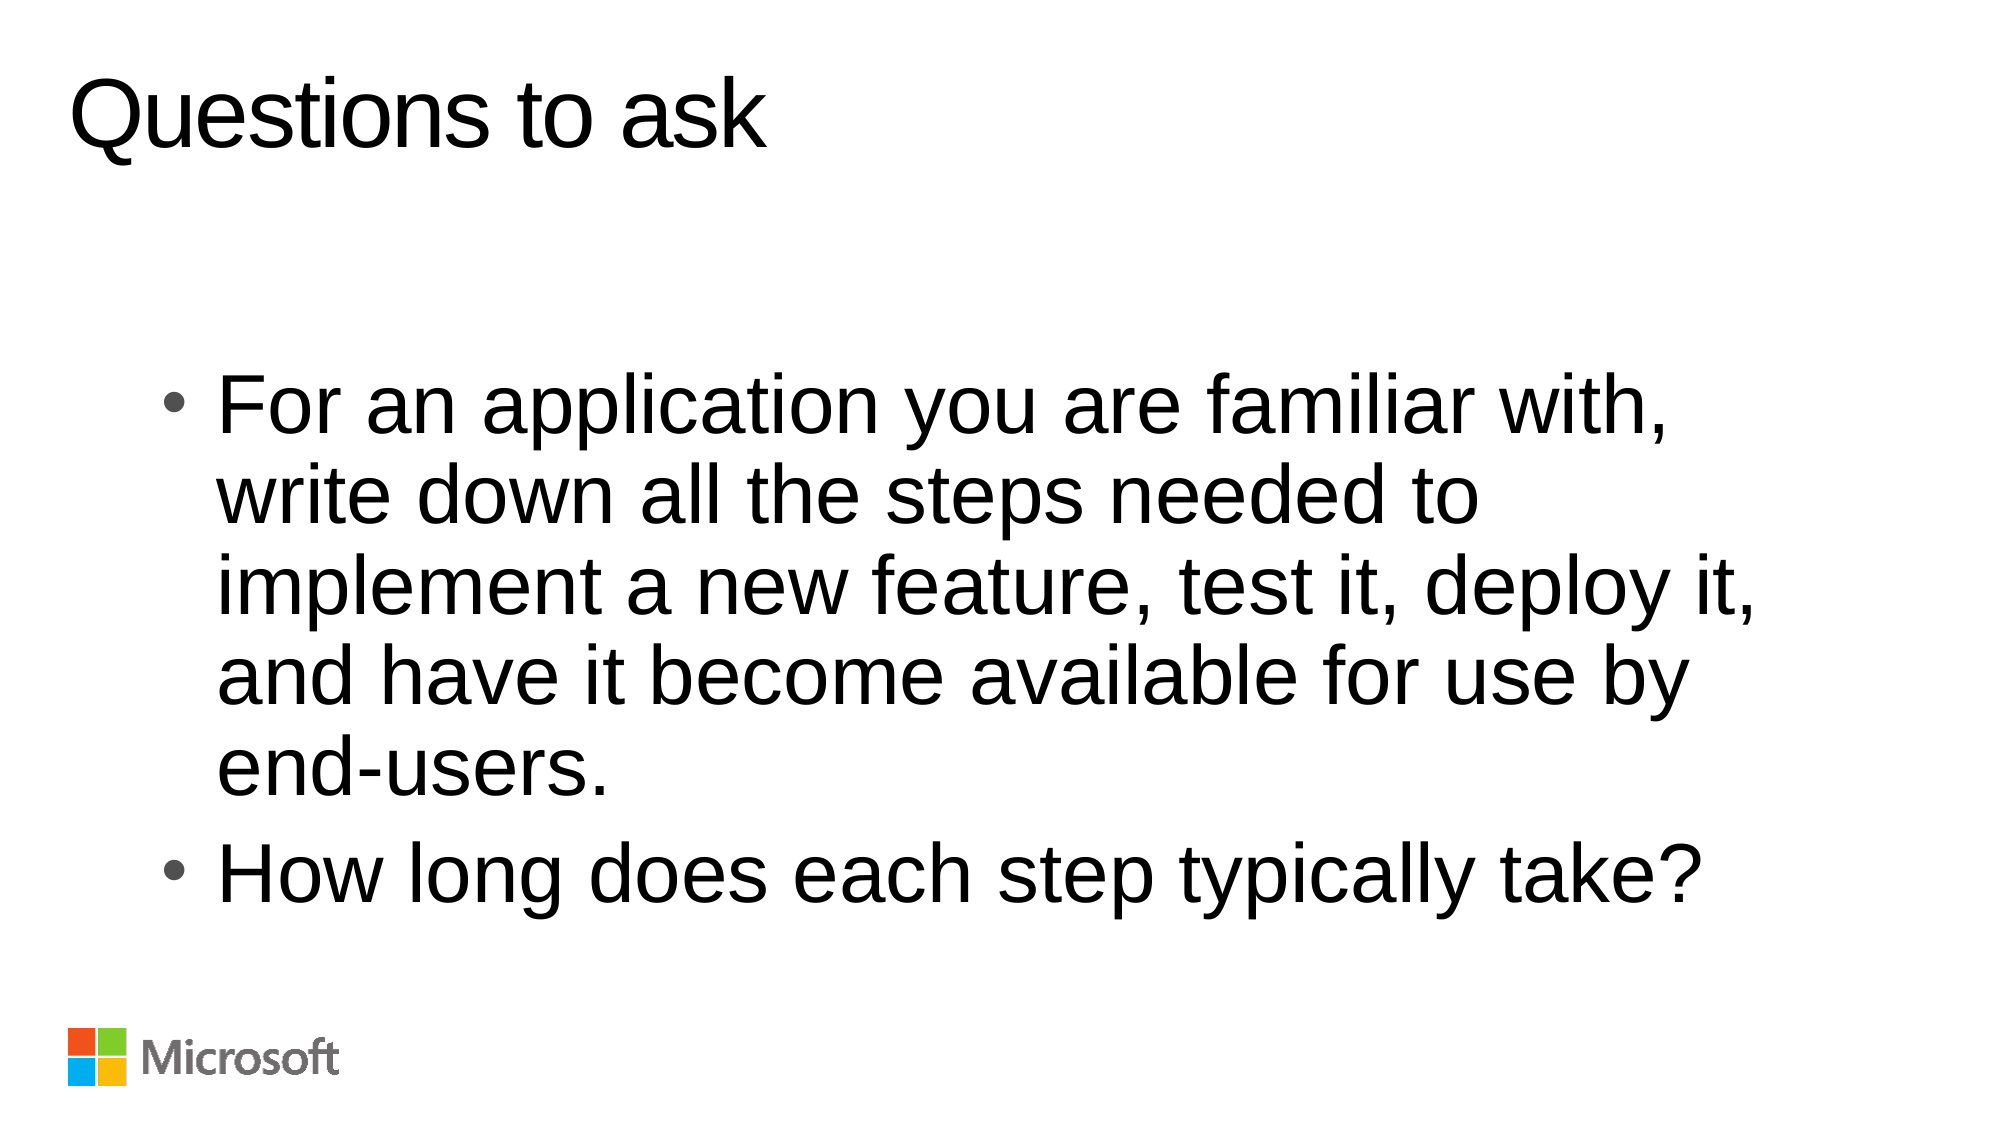

# Questions to ask

For an application you are familiar with, write down all the steps needed to implement a new feature, test it, deploy it, and have it become available for use by end-users.
How long does each step typically take?